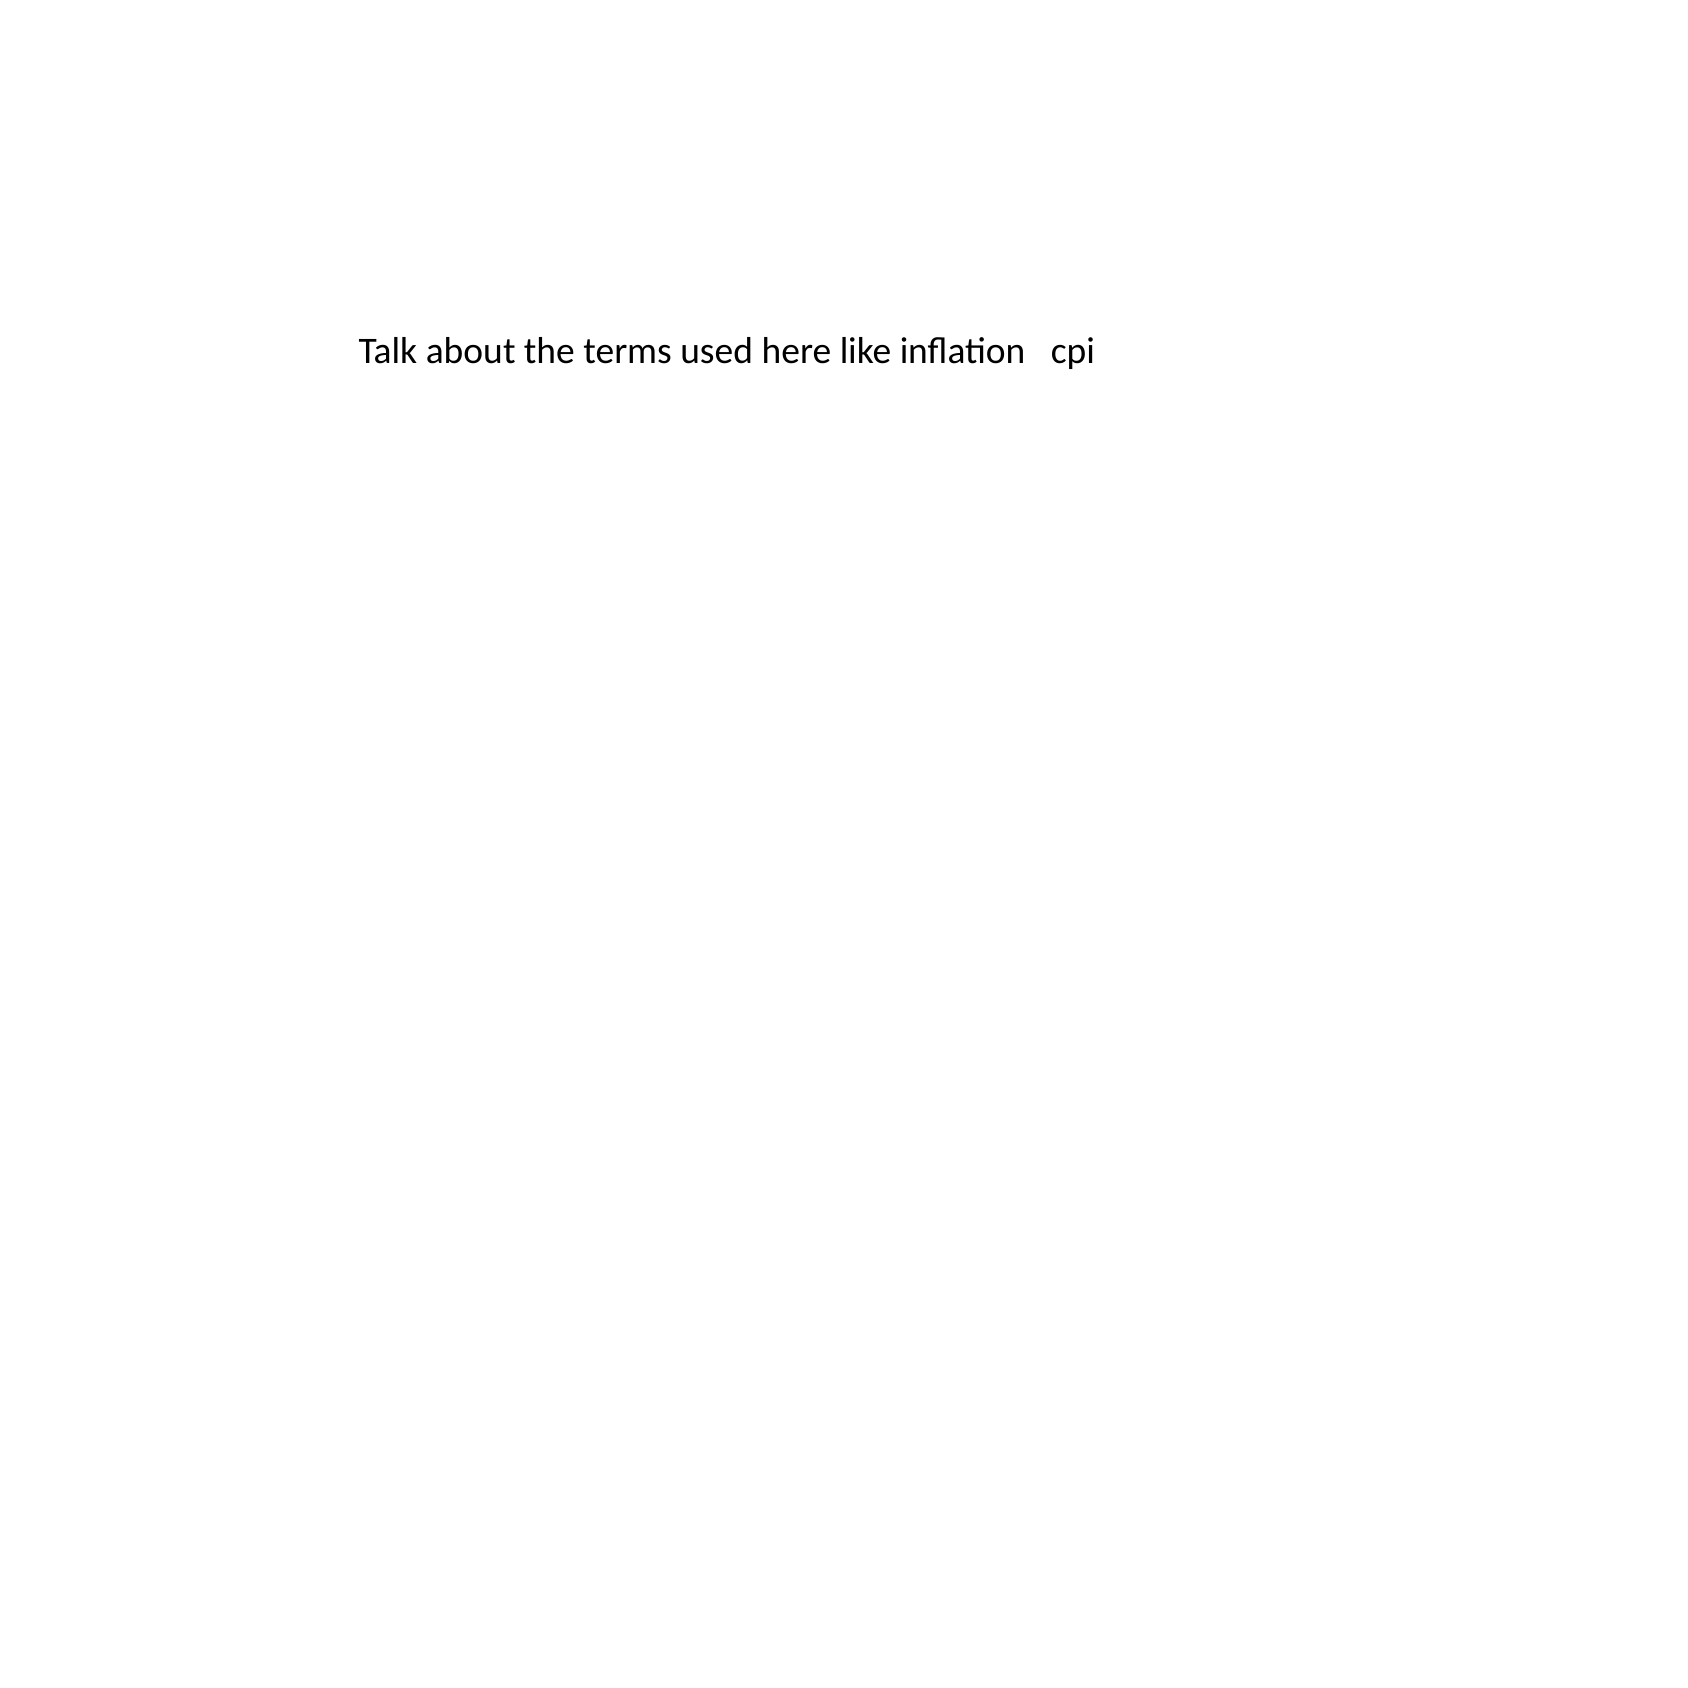

Talk about the terms used here like inflation   cpi